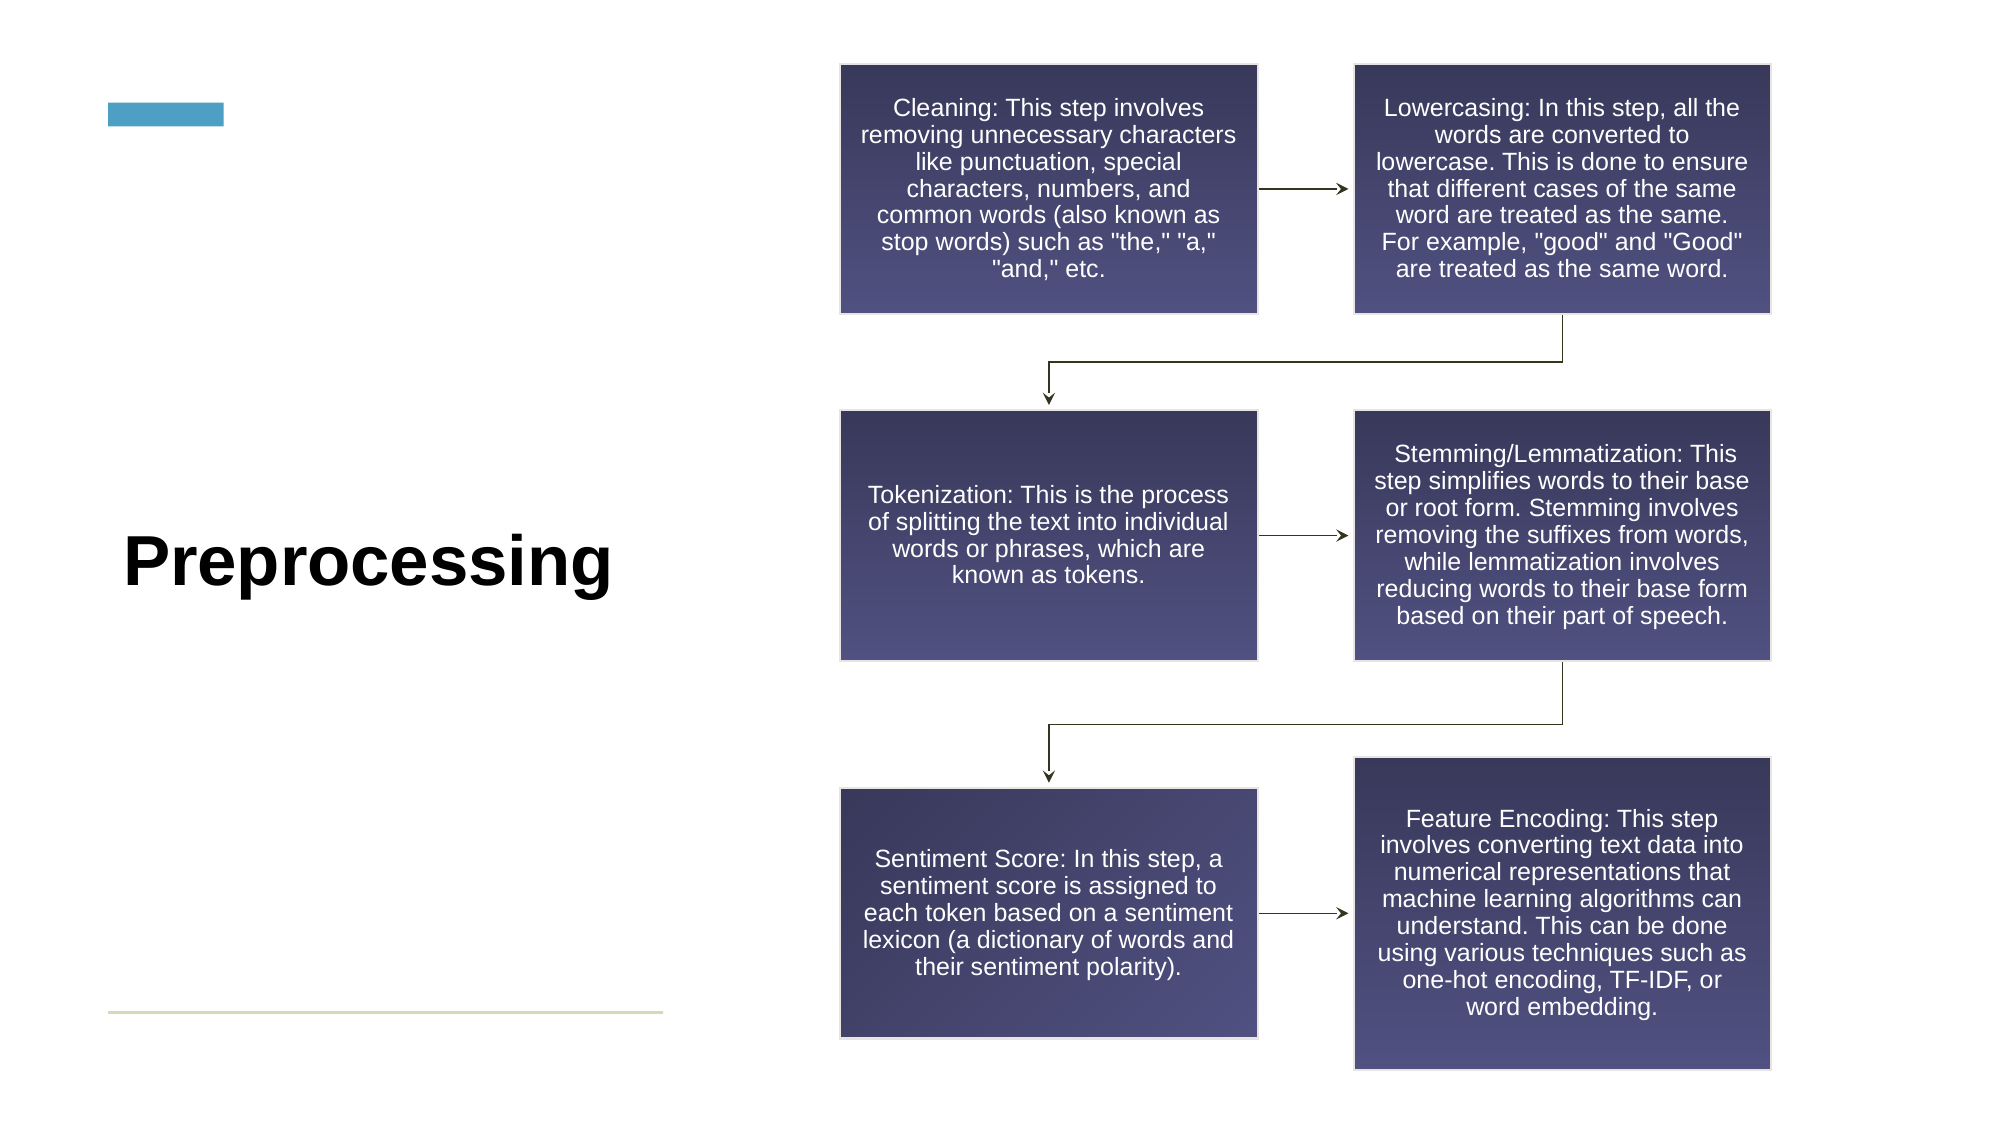

Cleaning: This step involves removing unnecessary characters like punctuation, special characters, numbers, and common words (also known as stop words) such as "the," "a," "and," etc.

Lowercasing: In this step, all the words are converted to lowercase. This is done to ensure that different cases of the same word are treated as the same. For example, "good" and "Good" are treated as the same word.

Tokenization: This is the process of splitting the text into individual words or phrases, which are known as tokens.

 Stemming/Lemmatization: This step simplifies words to their base or root form. Stemming involves removing the suffixes from words, while lemmatization involves reducing words to their base form based on their part of speech.

Feature Encoding: This step involves converting text data into numerical representations that machine learning algorithms can understand. This can be done using various techniques such as one-hot encoding, TF-IDF, or word embedding.

Sentiment Score: In this step, a sentiment score is assigned to each token based on a sentiment lexicon (a dictionary of words and their sentiment polarity).

# Preprocessing